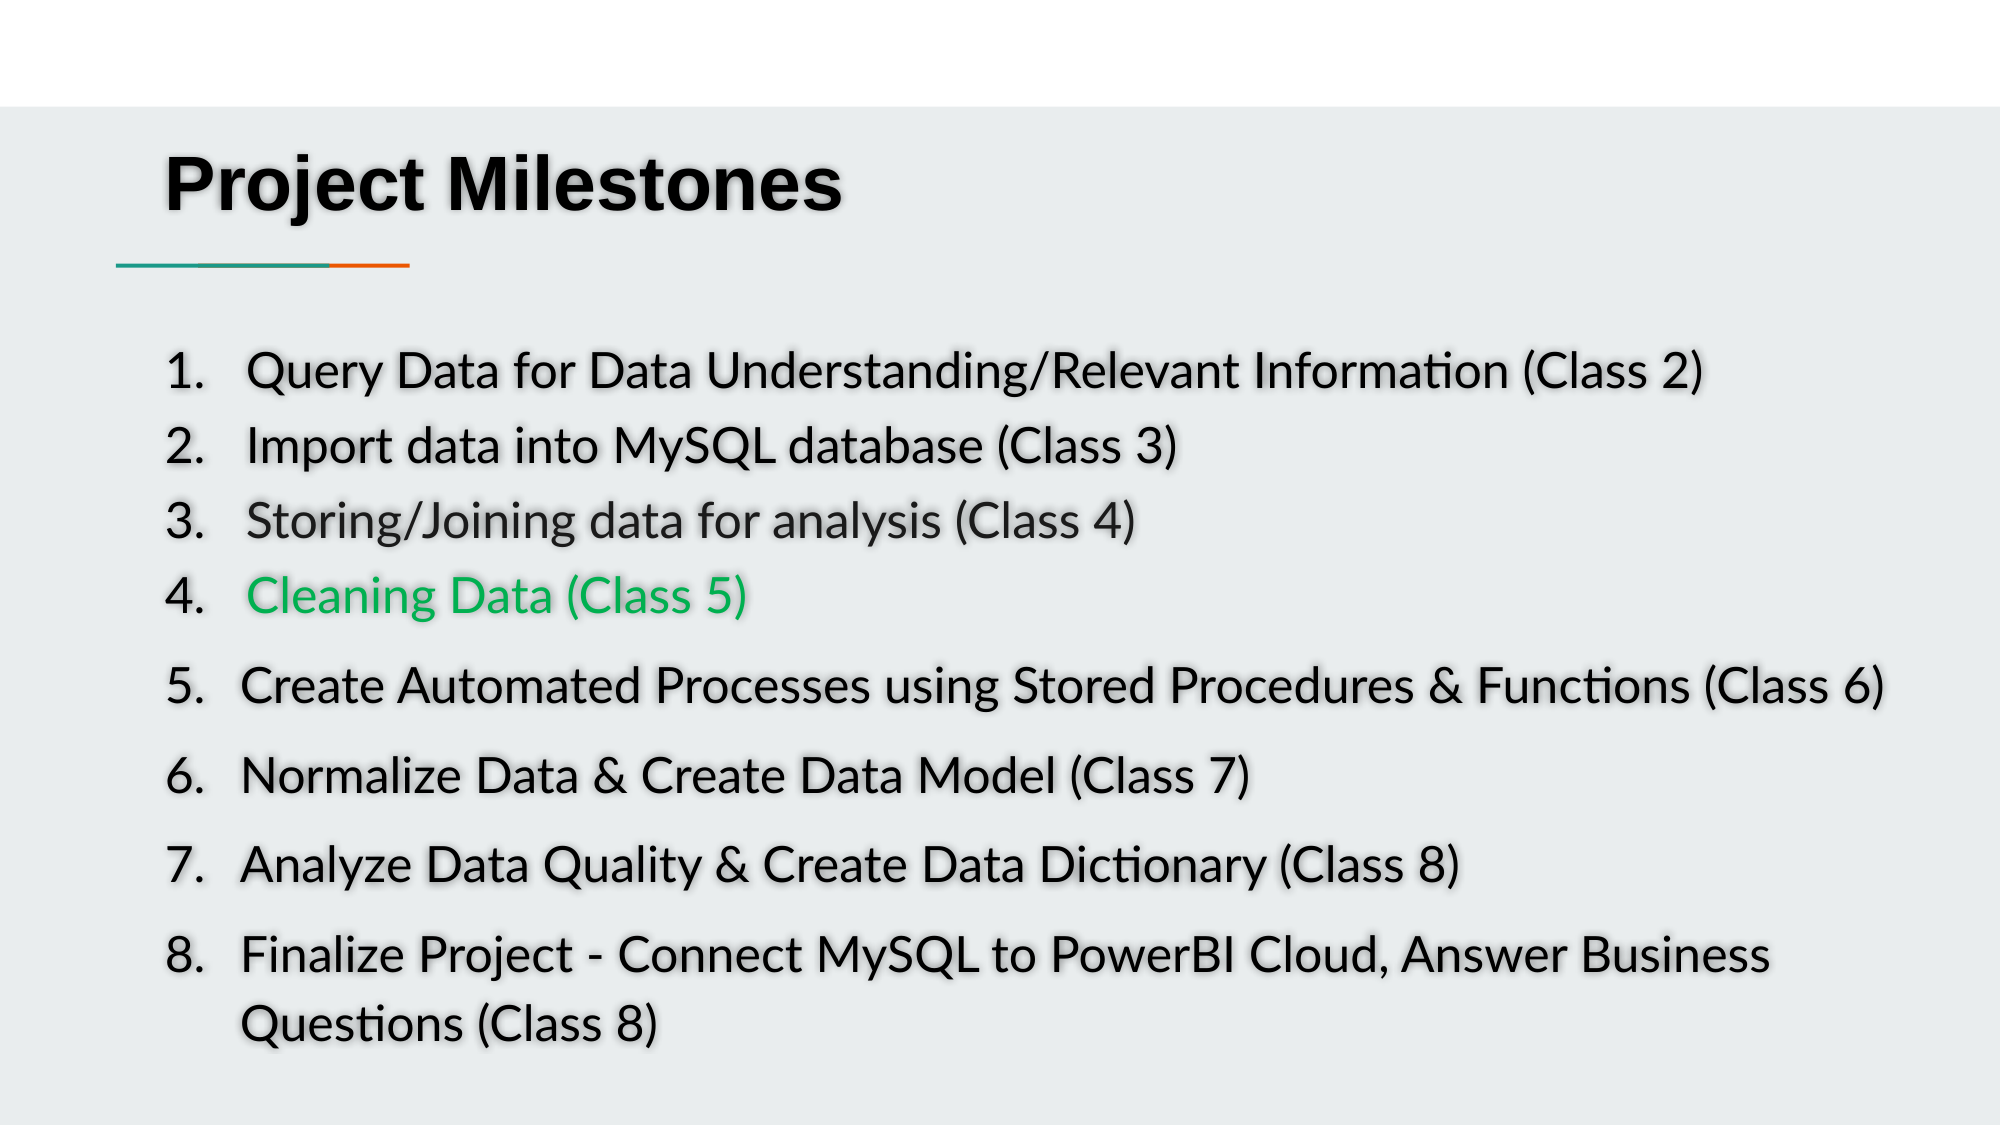

Project Milestones
Query Data for Data Understanding/Relevant Information (Class 2)
Import data into MySQL database (Class 3)
Storing/Joining data for analysis (Class 4)
Cleaning Data (Class 5)
Create Automated Processes using Stored Procedures & Functions (Class 6)
Normalize Data & Create Data Model (Class 7)
Analyze Data Quality & Create Data Dictionary (Class 8)
Finalize Project - Connect MySQL to PowerBI Cloud, Answer Business Questions (Class 8)